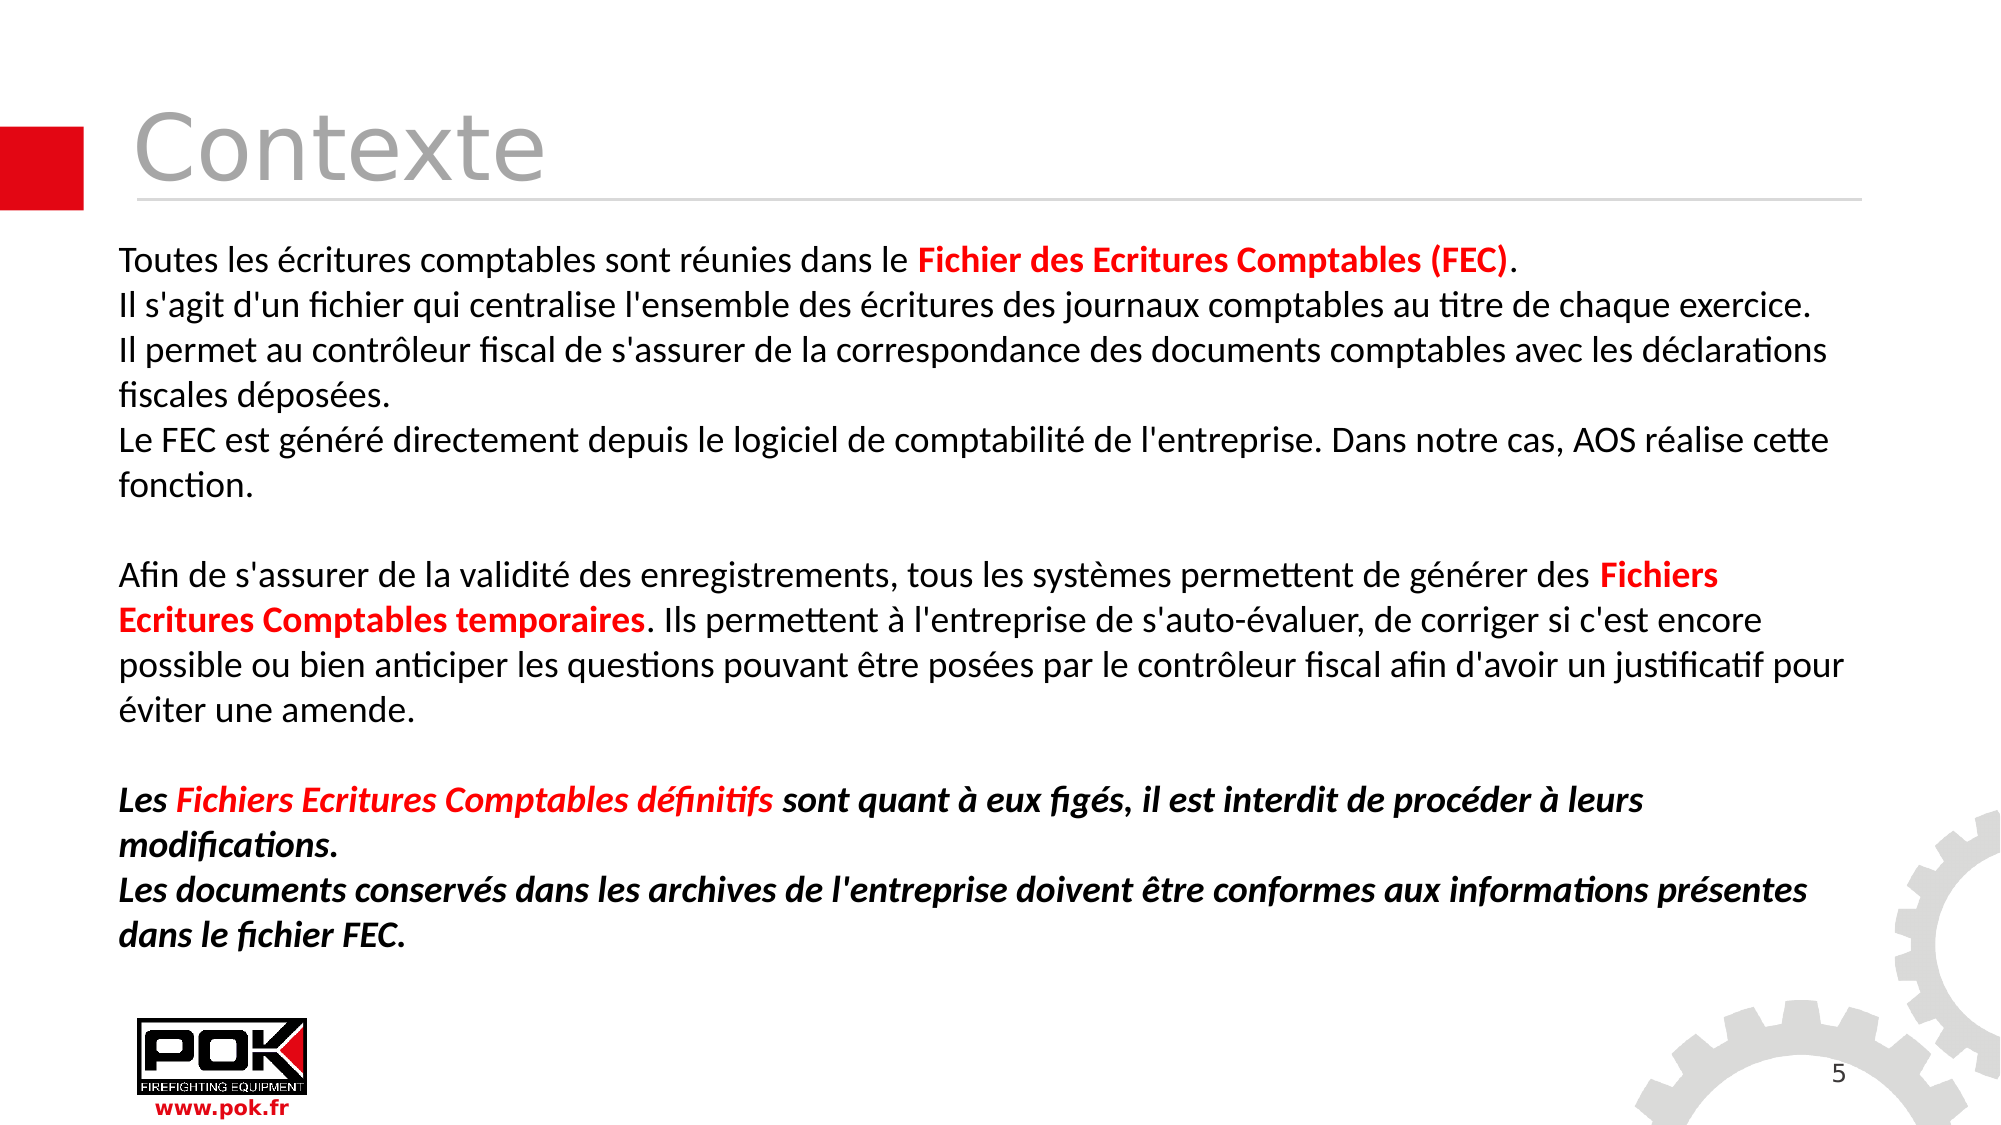

# Contexte
Toutes les écritures comptables sont réunies dans le Fichier des Ecritures Comptables (FEC).
Il s'agit d'un fichier qui centralise l'ensemble des écritures des journaux comptables au titre de chaque exercice.
Il permet au contrôleur fiscal de s'assurer de la correspondance des documents comptables avec les déclarations fiscales déposées.
Le FEC est généré directement depuis le logiciel de comptabilité de l'entreprise. Dans notre cas, AOS réalise cette fonction.

Afin de s'assurer de la validité des enregistrements, tous les systèmes permettent de générer des Fichiers Ecritures Comptables temporaires. Ils permettent à l'entreprise de s'auto-évaluer, de corriger si c'est encore possible ou bien anticiper les questions pouvant être posées par le contrôleur fiscal afin d'avoir un justificatif pour éviter une amende.

Les Fichiers Ecritures Comptables définitifs sont quant à eux figés, il est interdit de procéder à leurs modifications.
Les documents conservés dans les archives de l'entreprise doivent être conformes aux informations présentes dans le fichier FEC.

5